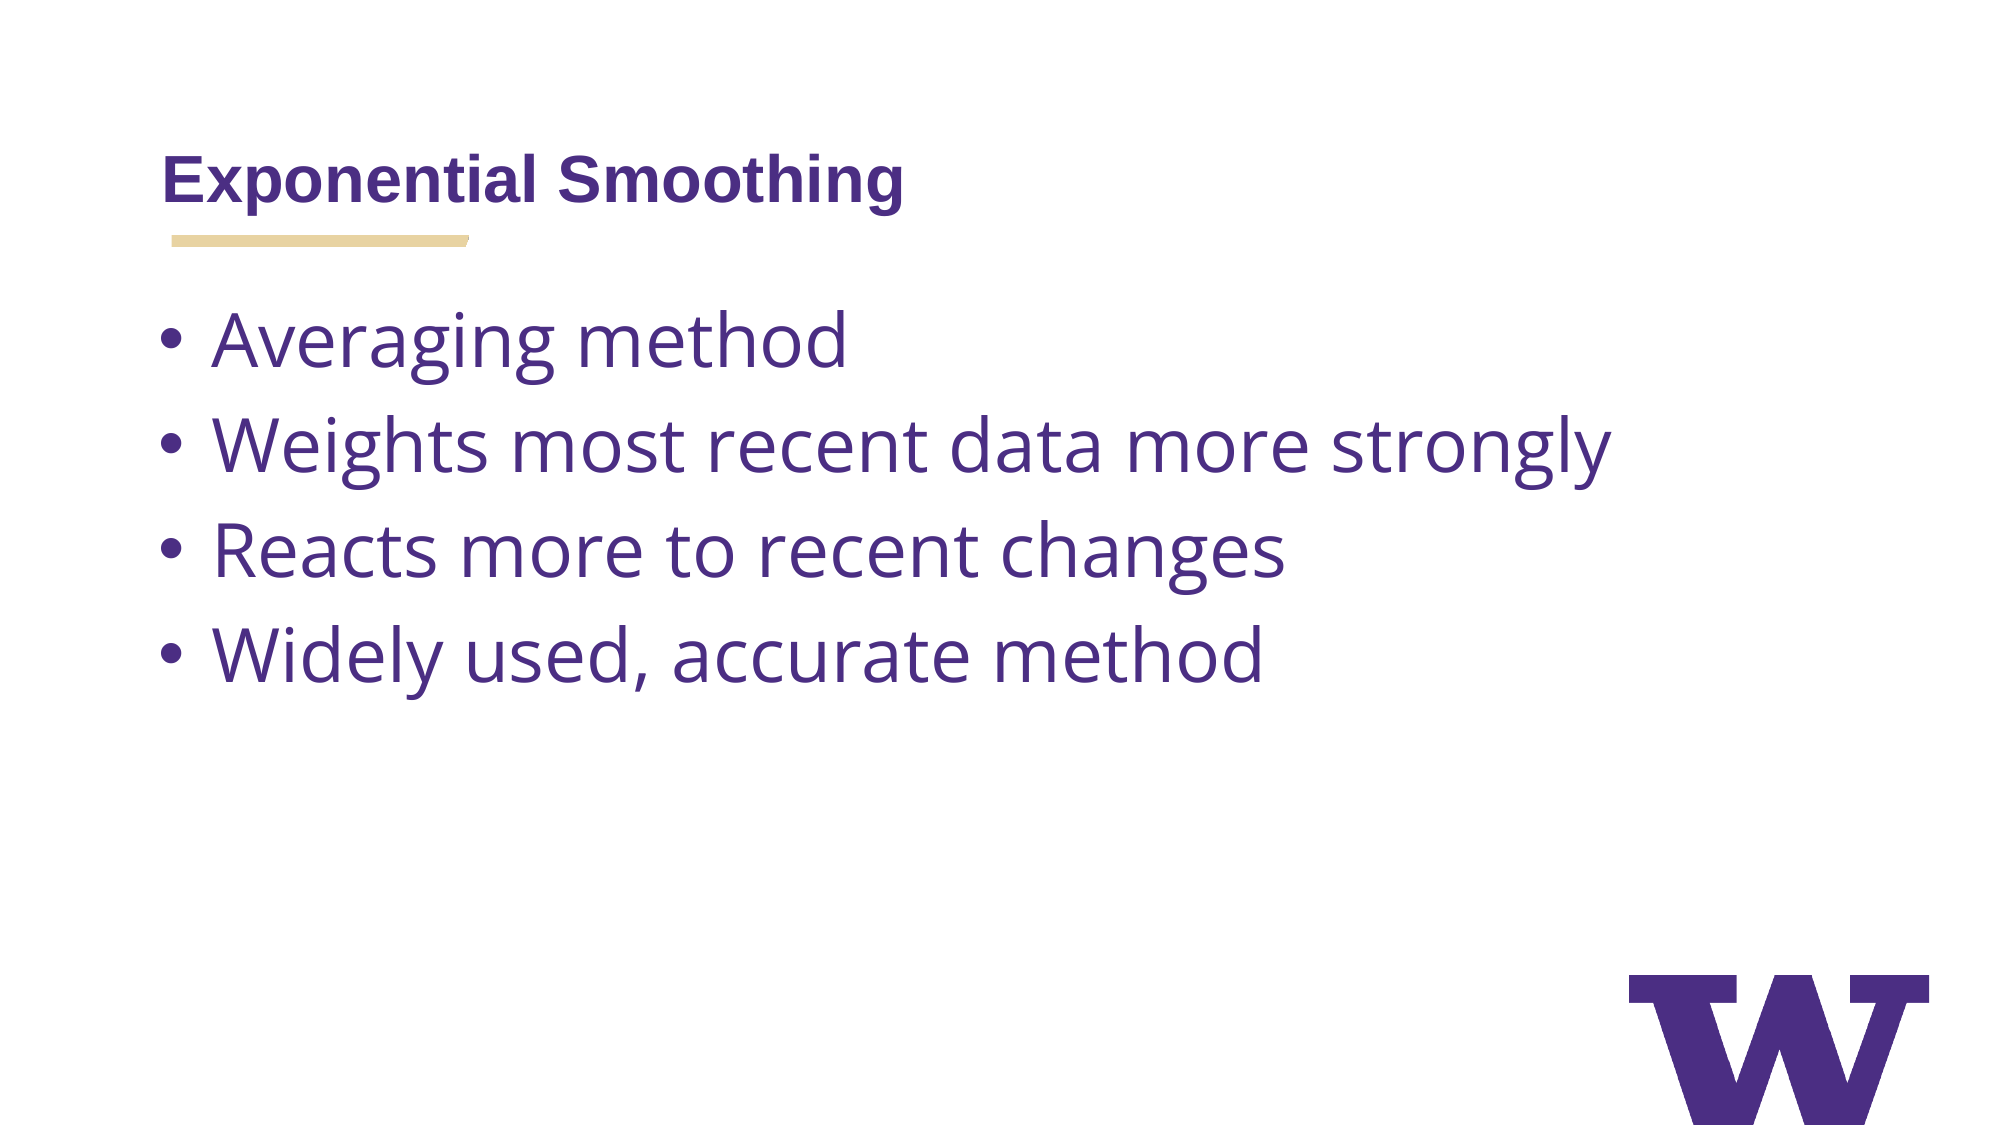

# Exponential Smoothing
Averaging method
Weights most recent data more strongly
Reacts more to recent changes
Widely used, accurate method